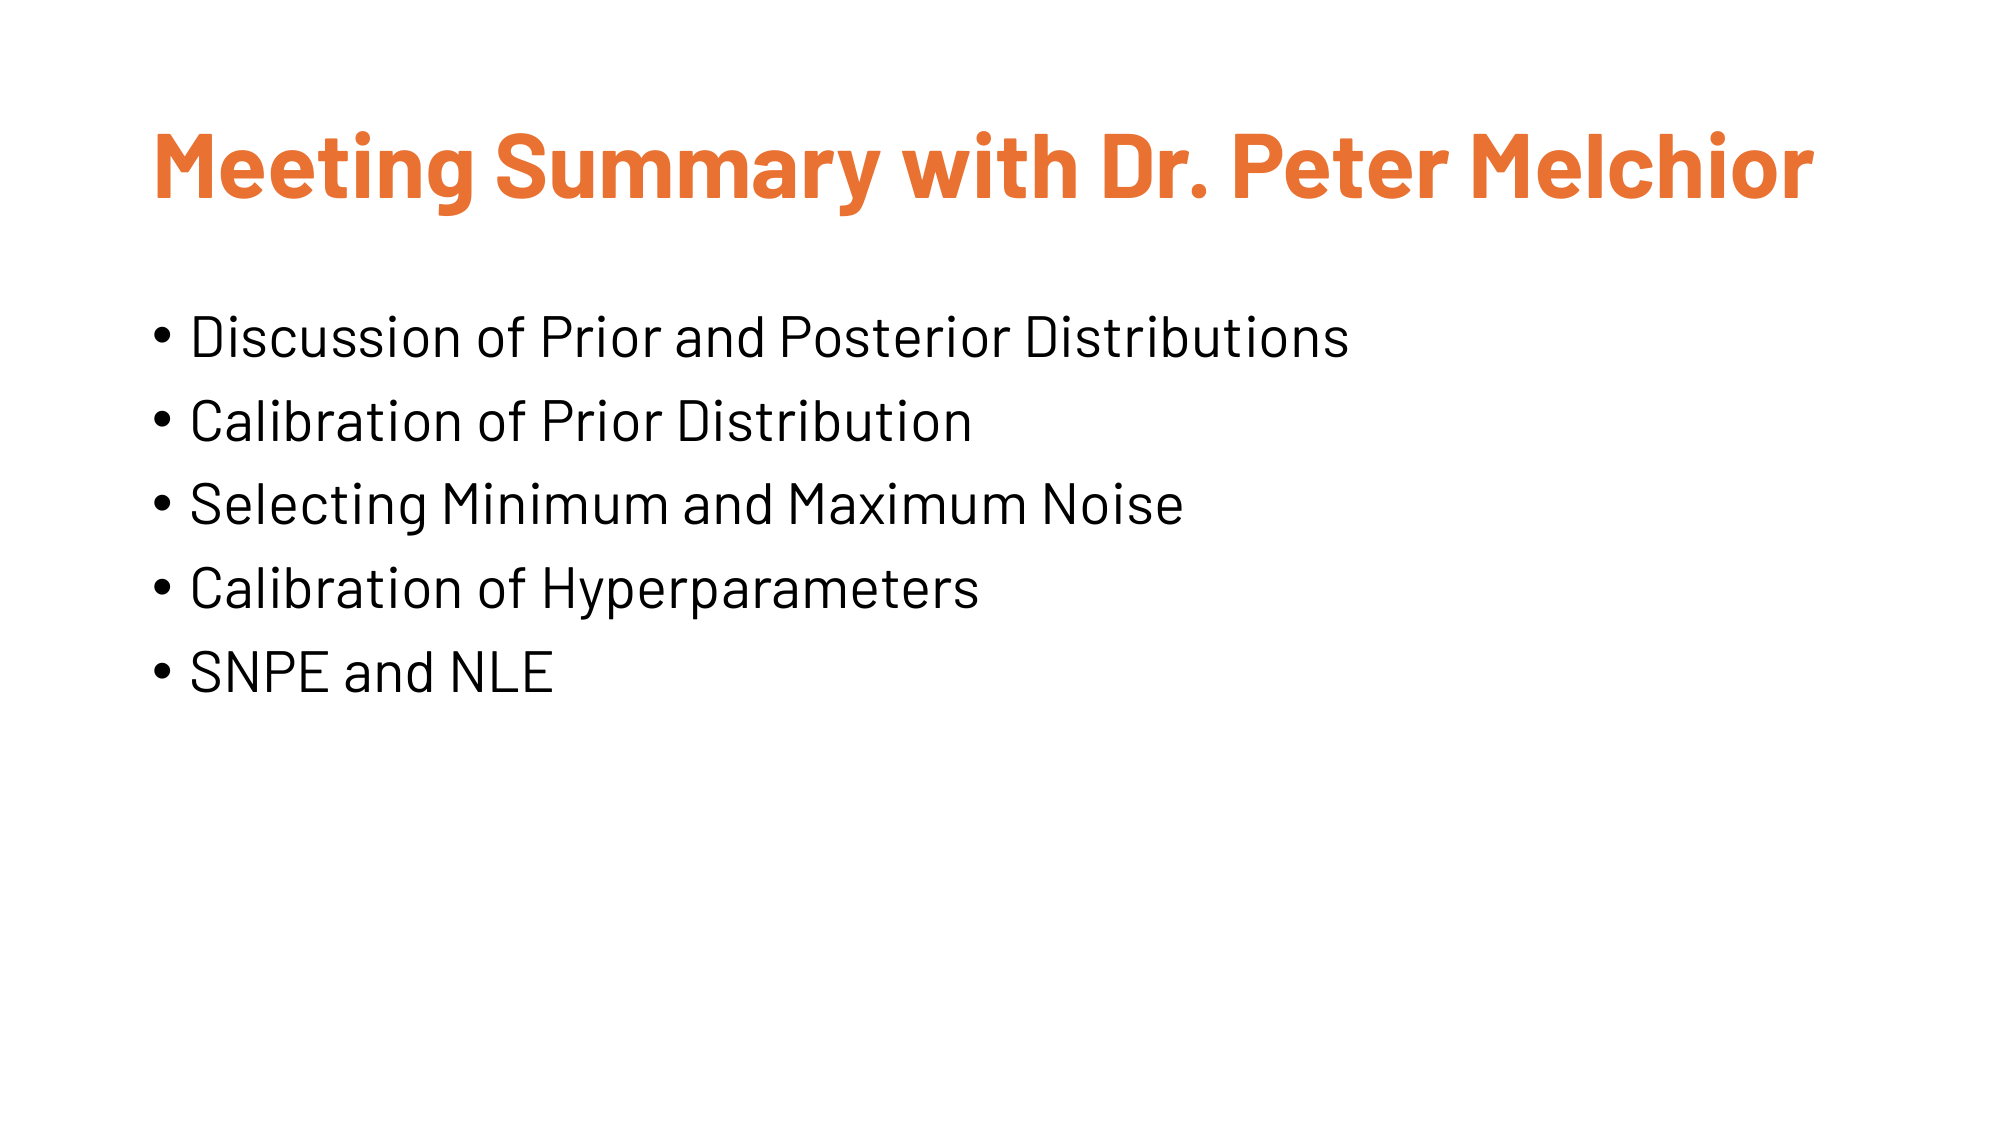

# Meeting Summary with Dr. Peter Melchior
Discussion of Prior and Posterior Distributions
Calibration of Prior Distribution
Selecting Minimum and Maximum Noise
Calibration of Hyperparameters
SNPE and NLE